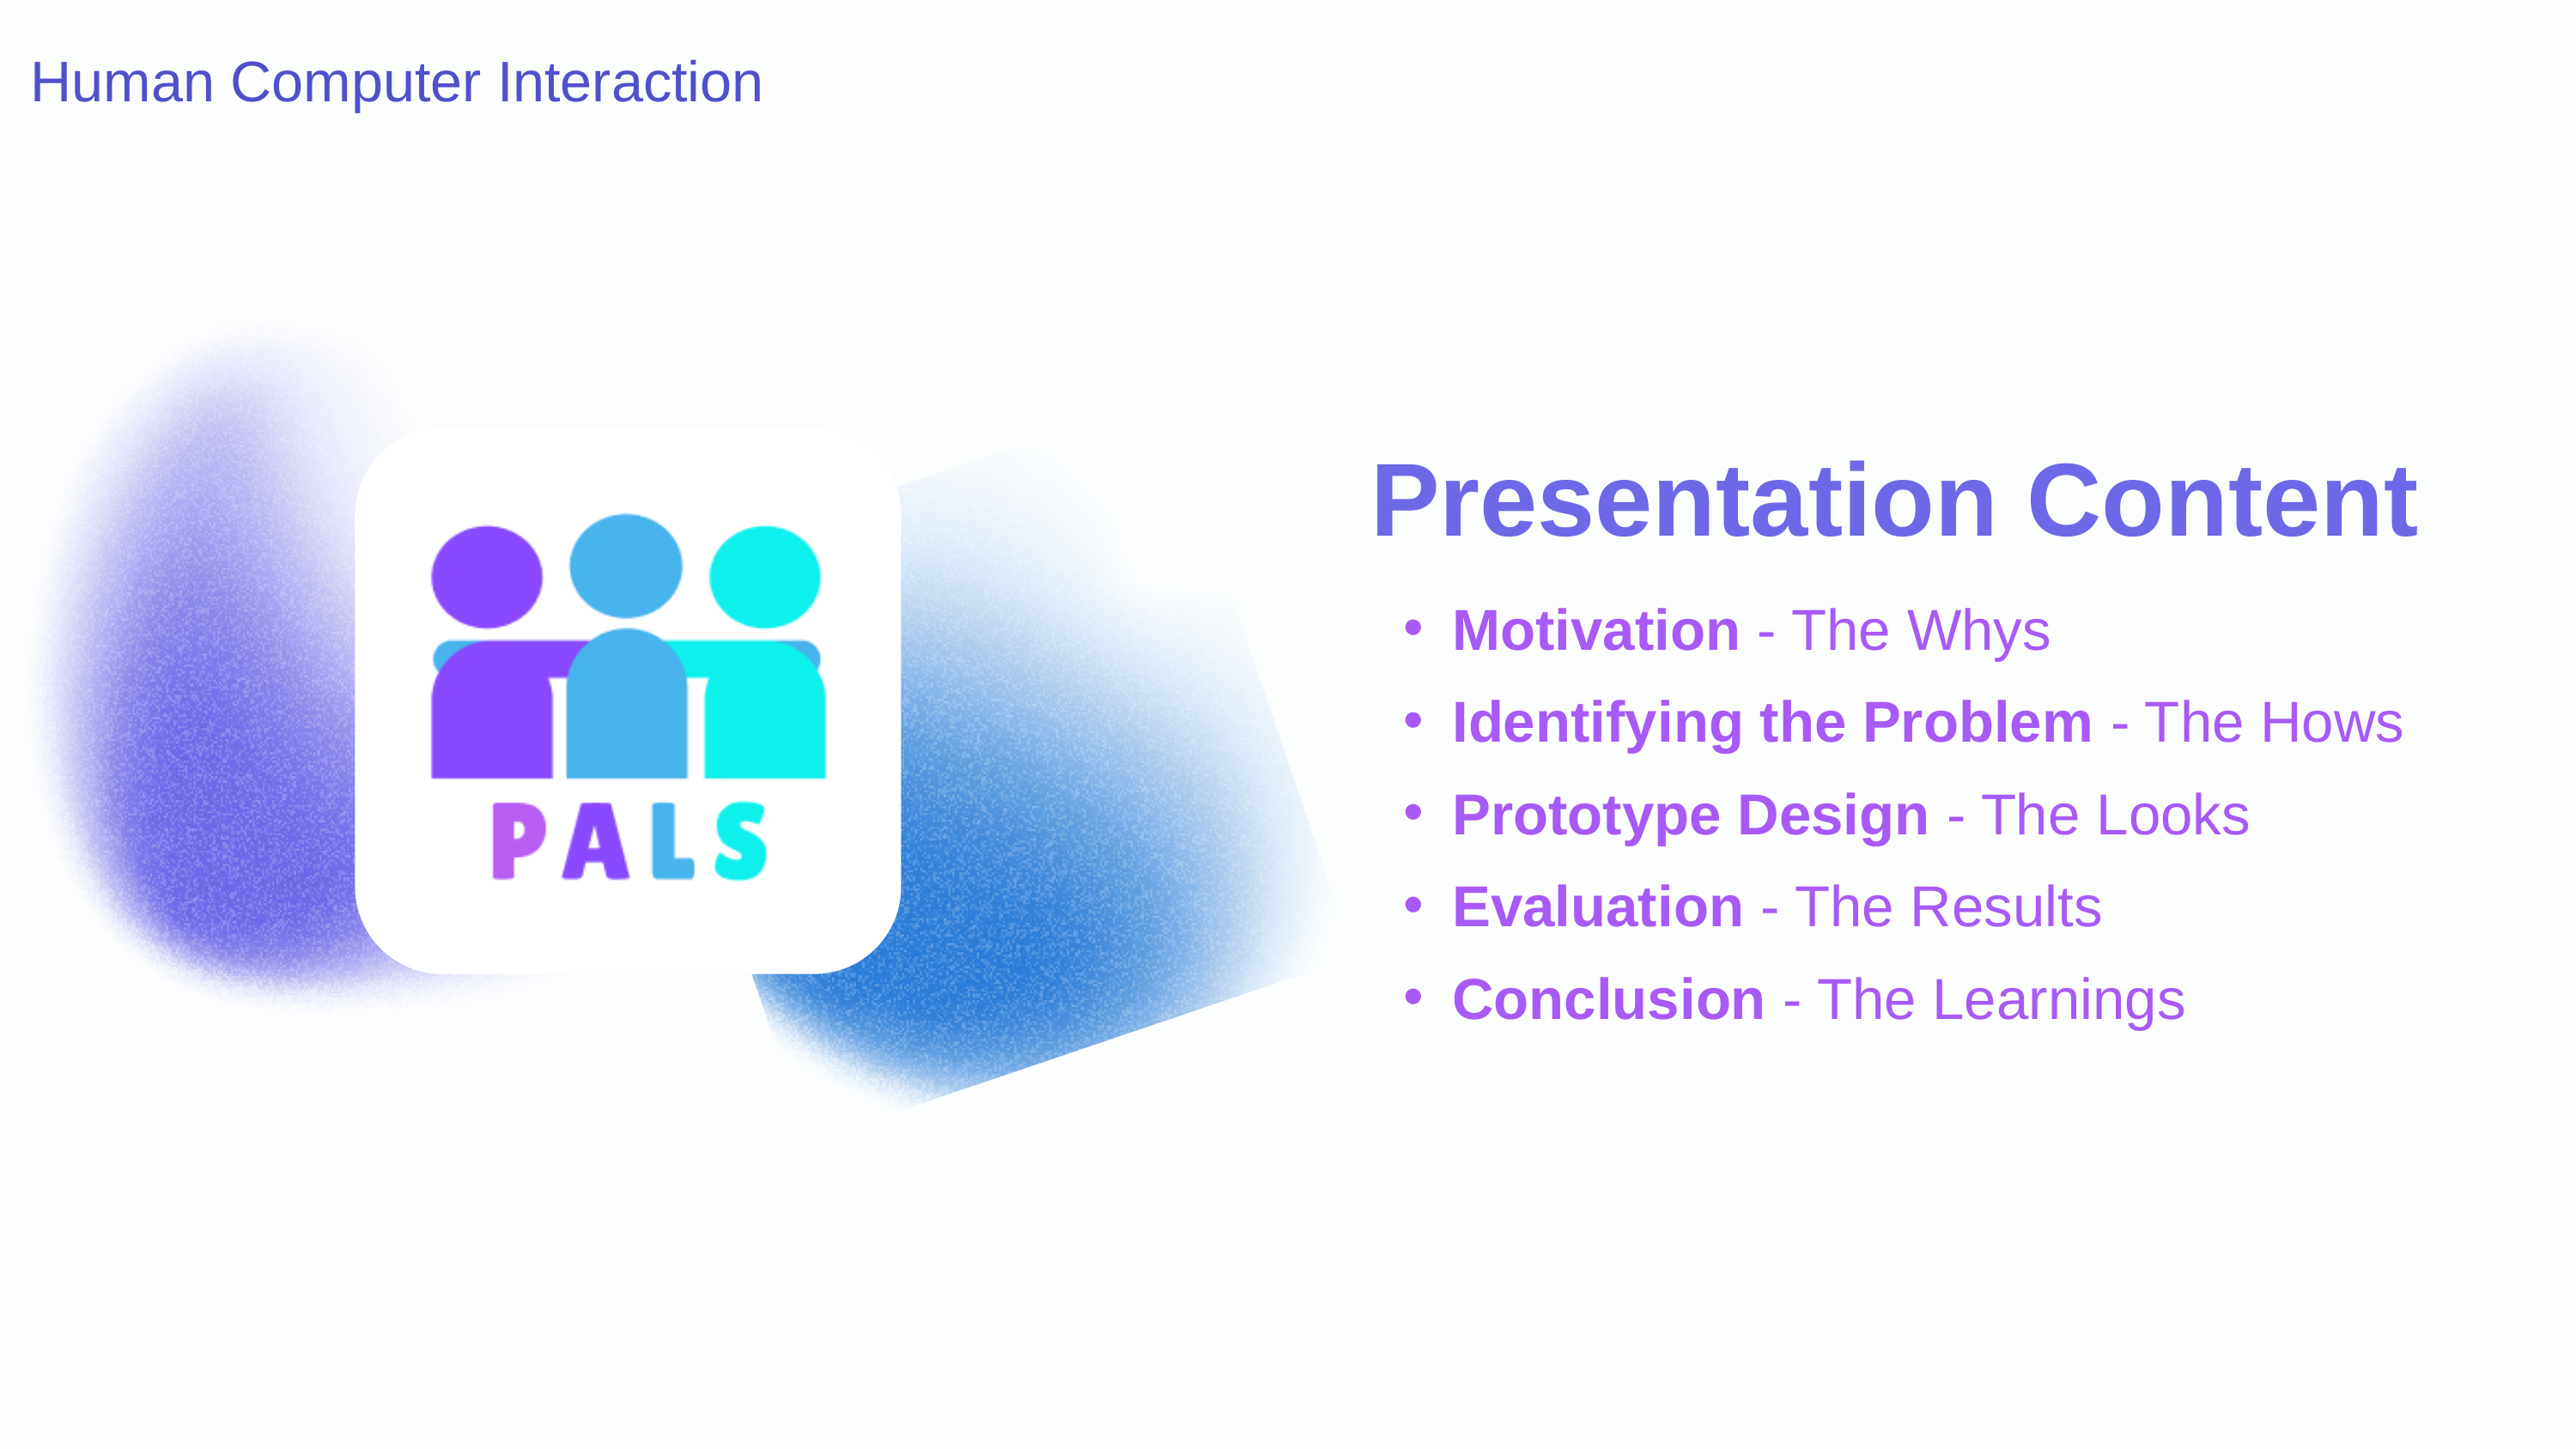

Human Computer Interaction

Presentation Content

Motivation - The Whys
Identifying the Problem - The Hows
Prototype Design - The Looks
Evaluation - The Results
Conclusion - The Learnings